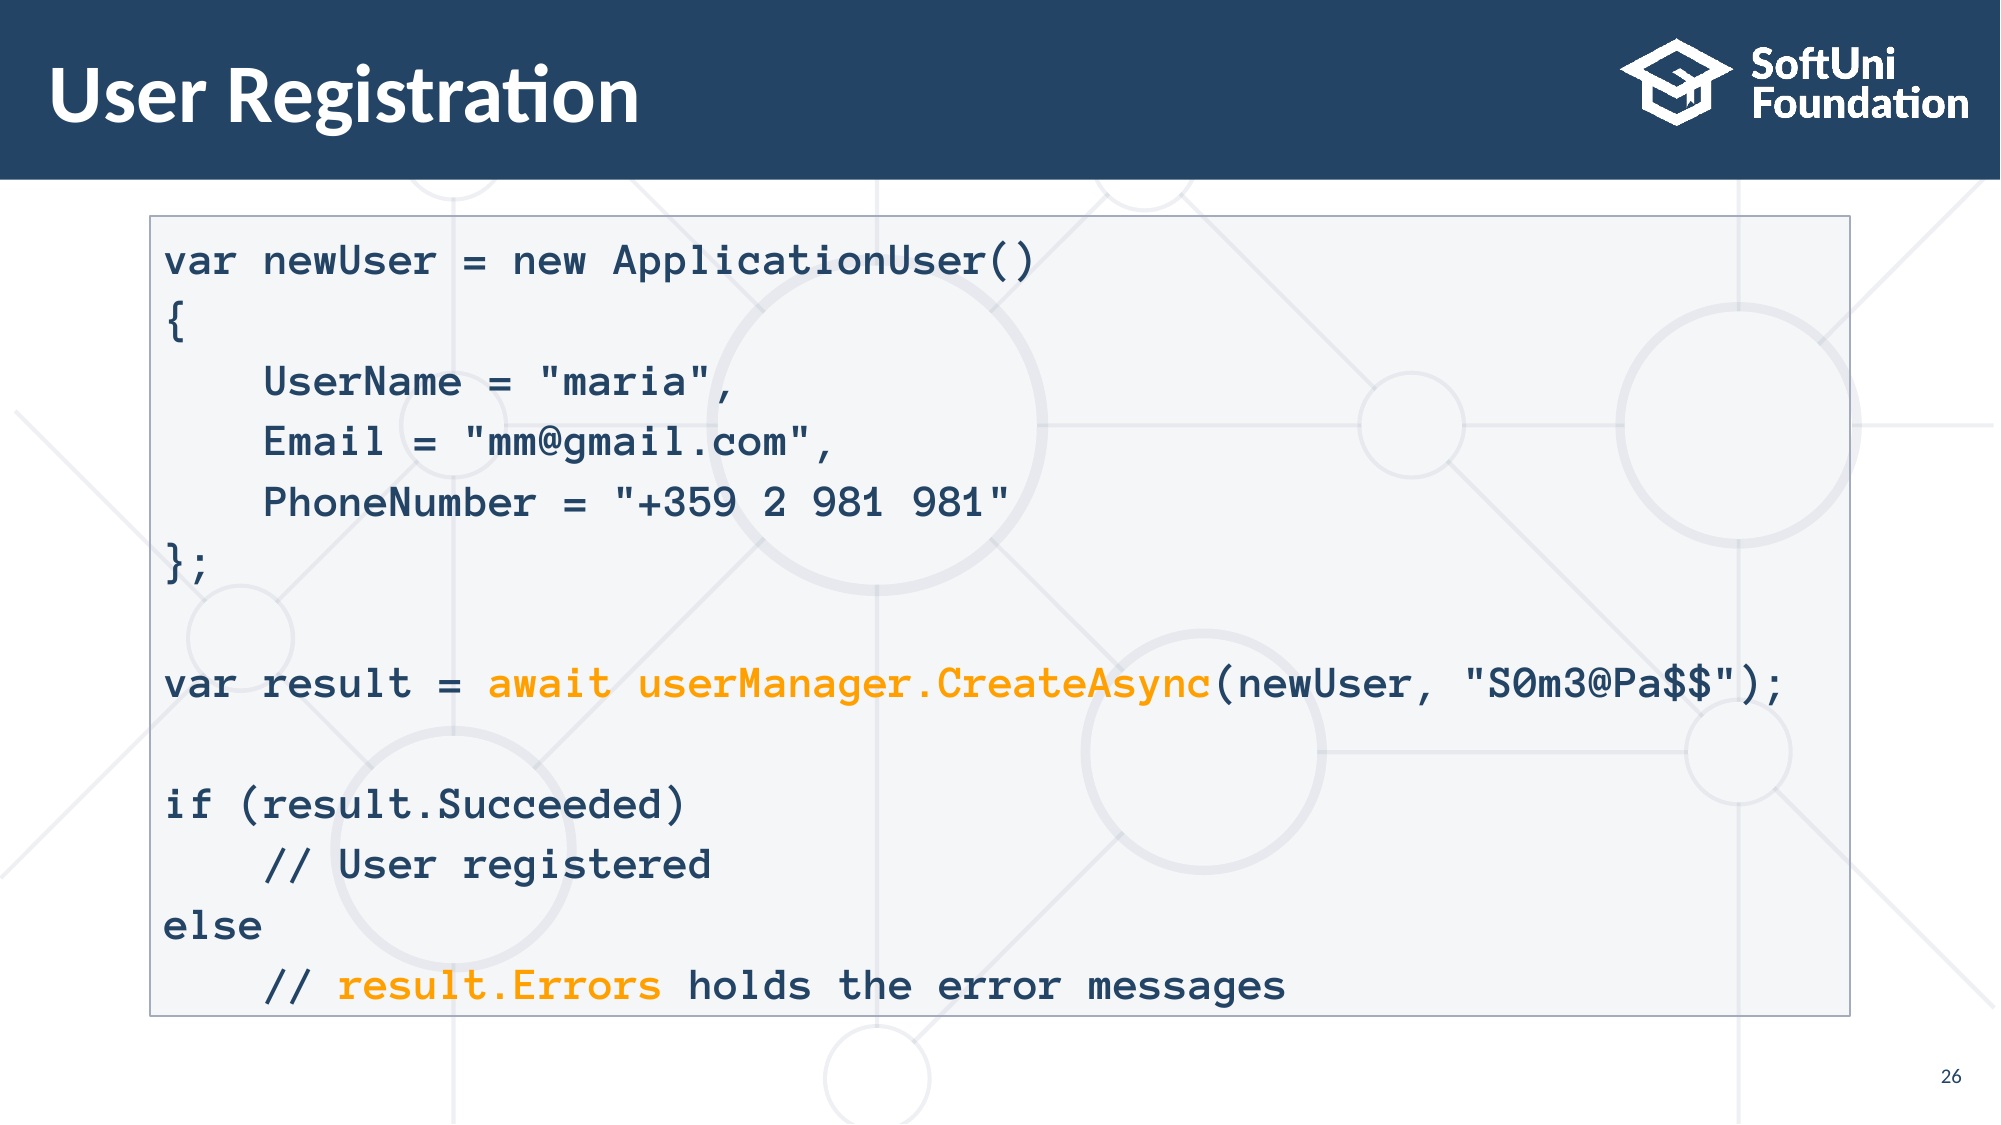

26
# User Registration
var newUser = new ApplicationUser()
{
    UserName = "maria",
    Email = "mm@gmail.com",
    PhoneNumber = "+359 2 981 981"
};

var result = await userManager.CreateAsync(newUser, "S0m3@Pa$$");

if (result.Succeeded)
    // User registered
else
    // result.Errors holds the error messages